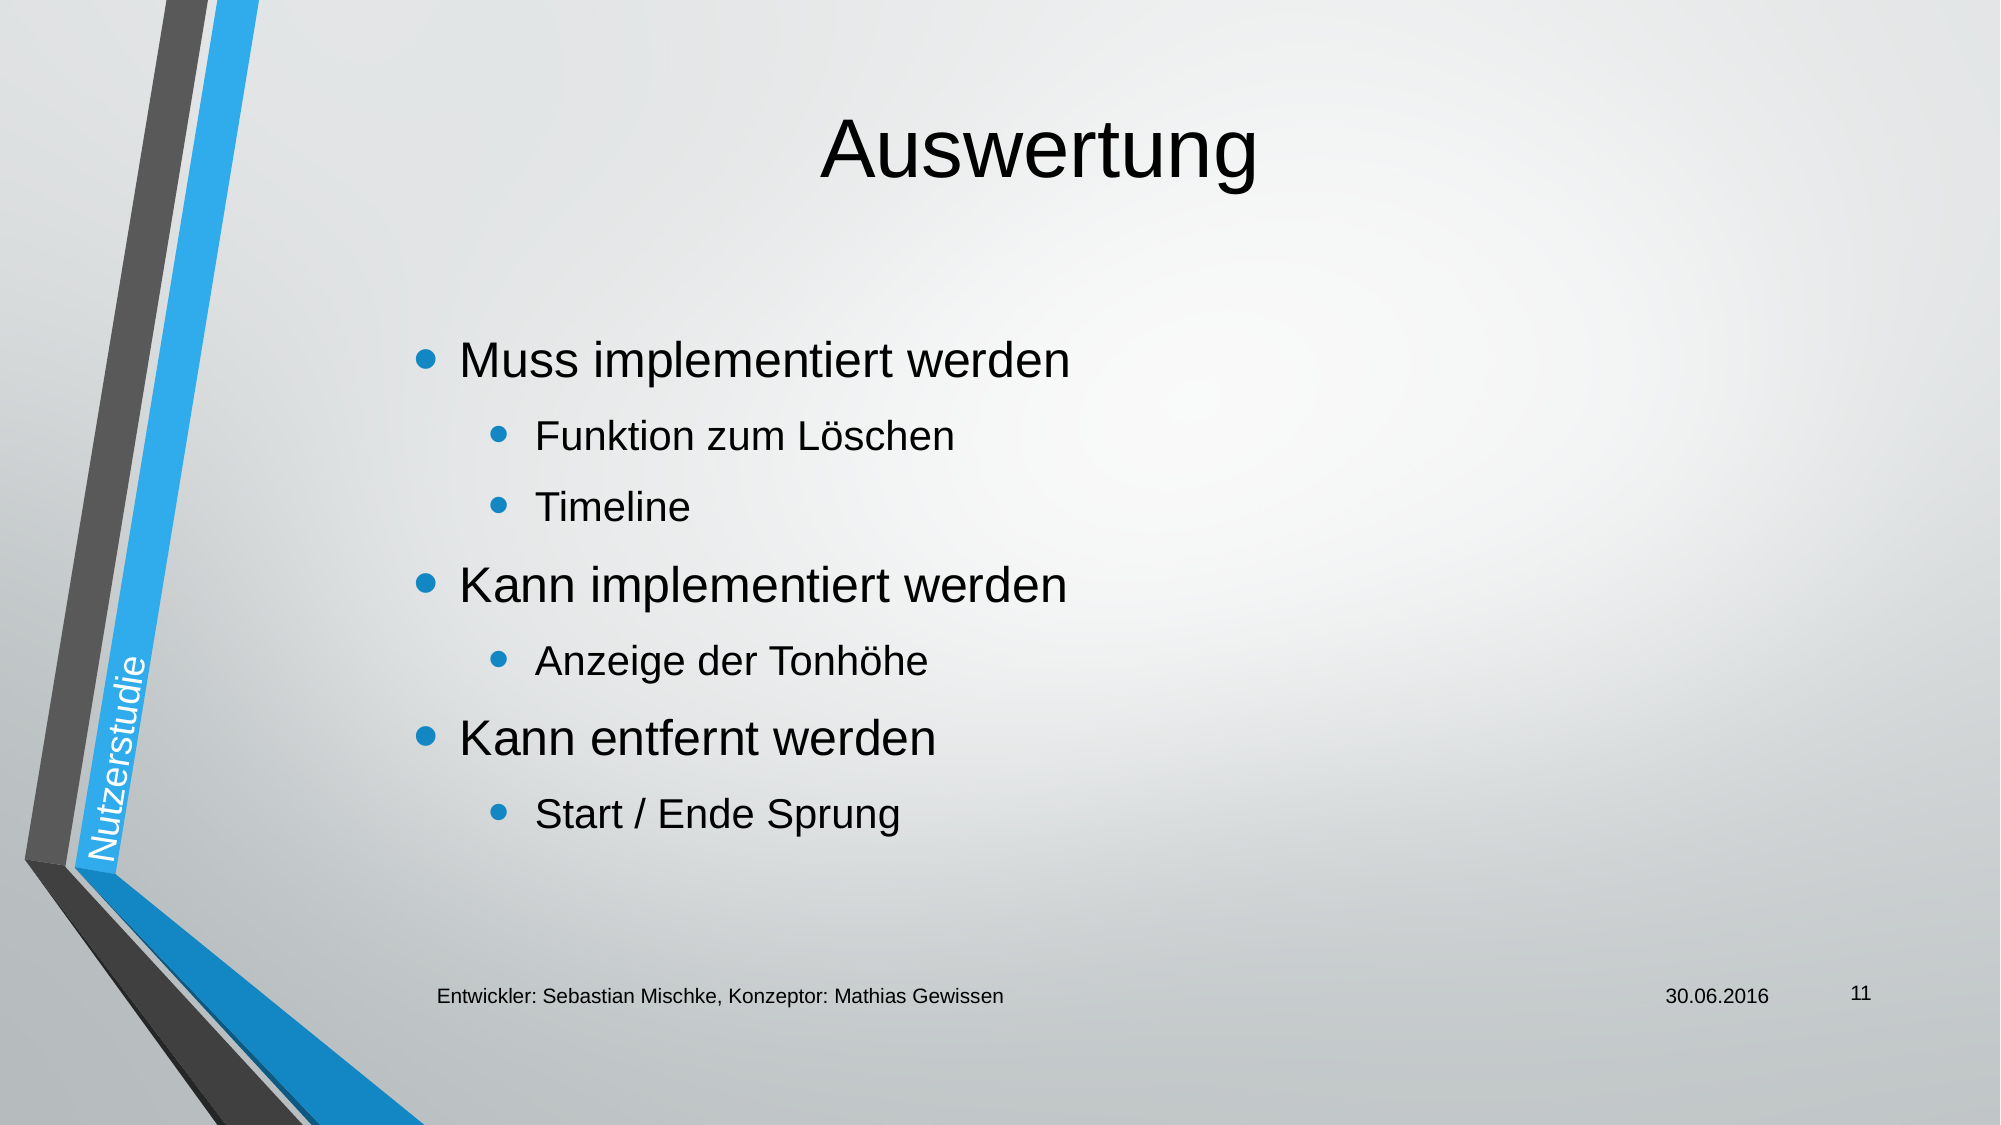

# Auswertung
Muss implementiert werden
Funktion zum Löschen
Timeline
Kann implementiert werden
Anzeige der Tonhöhe
Kann entfernt werden
Start / Ende Sprung

Nutzerstudie
11
Entwickler: Sebastian Mischke, Konzeptor: Mathias Gewissen
30.06.2016